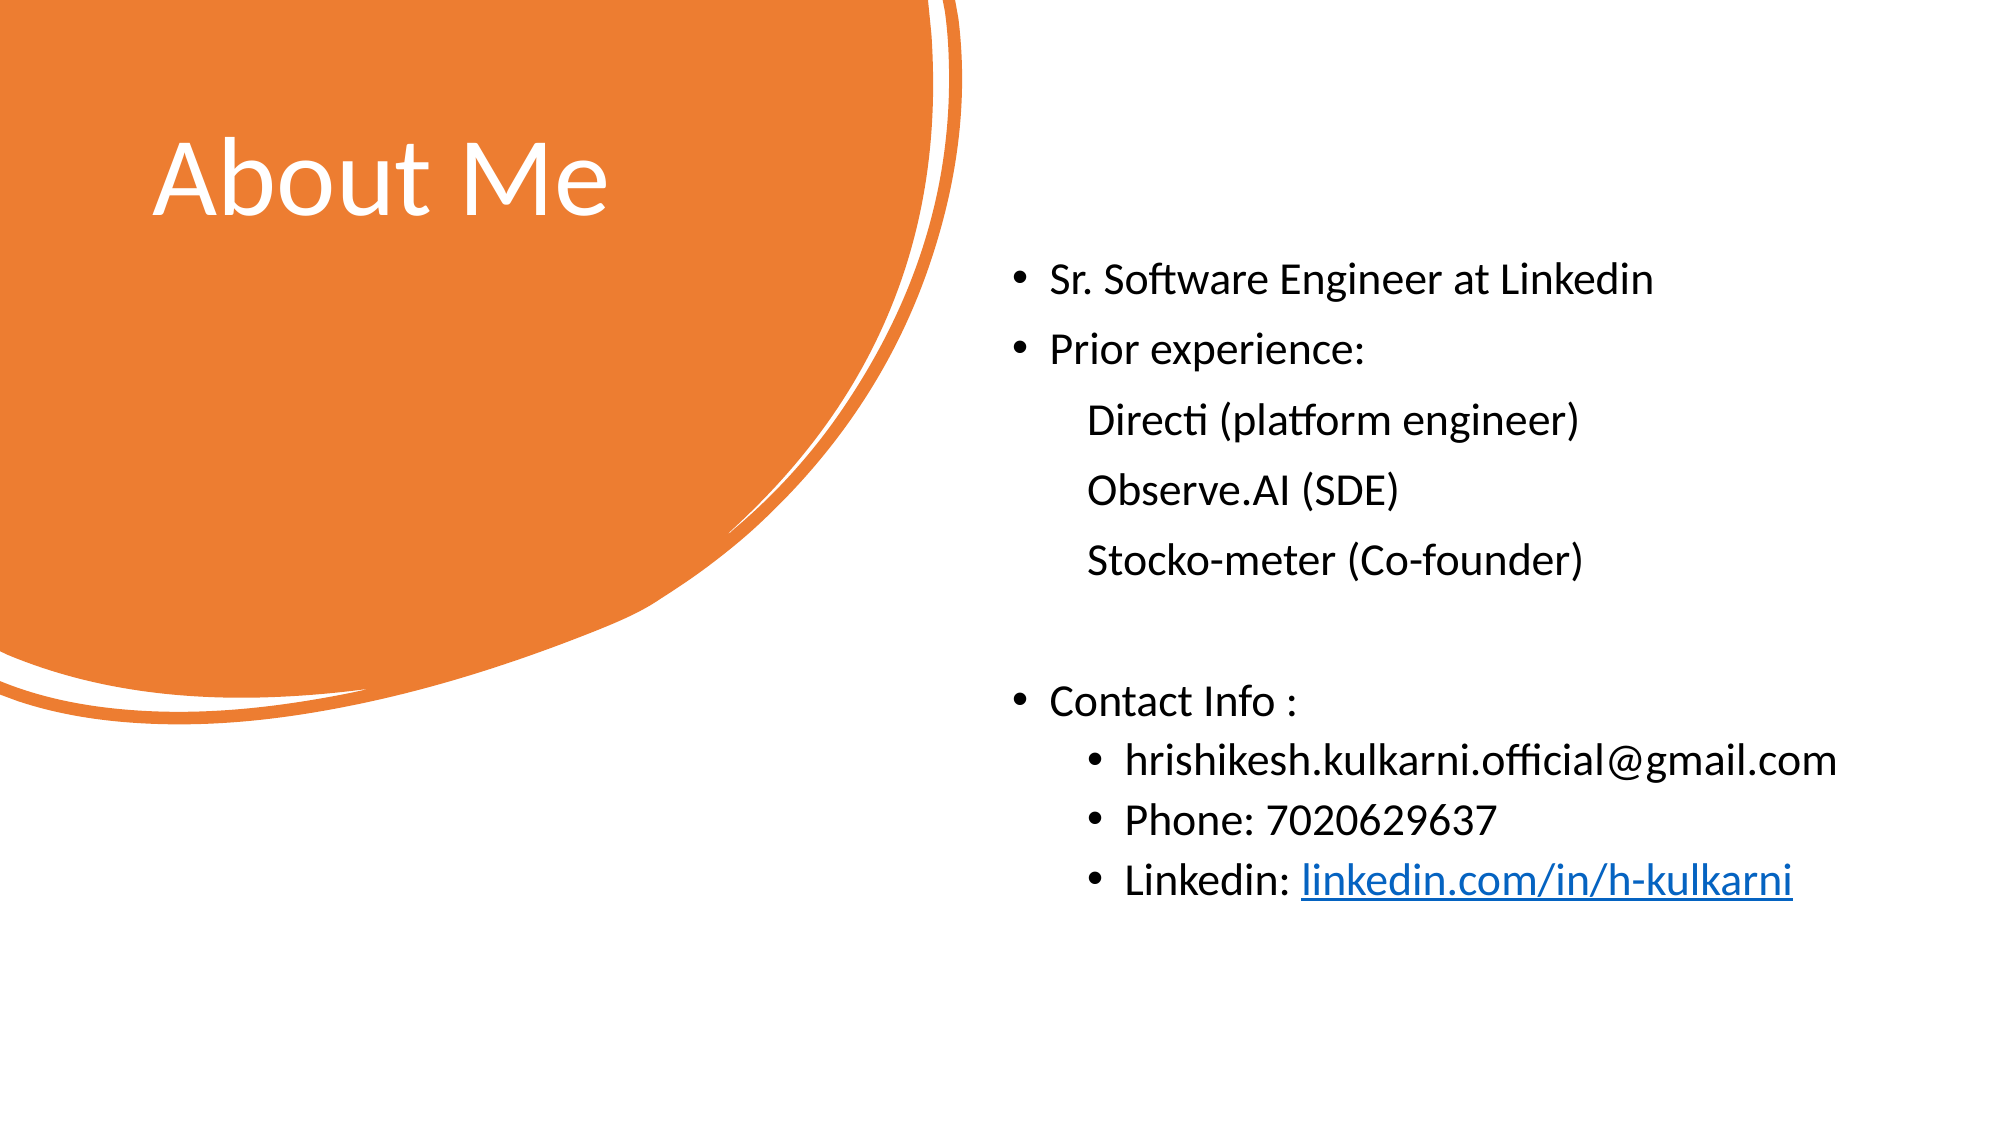

# About Me
Sr. Software Engineer at Linkedin
Prior experience:
Directi (platform engineer)
Observe.AI (SDE)
Stocko-meter (Co-founder)

Contact Info :
hrishikesh.kulkarni.official@gmail.com
Phone: 7020629637
Linkedin: linkedin.com/in/h-kulkarni